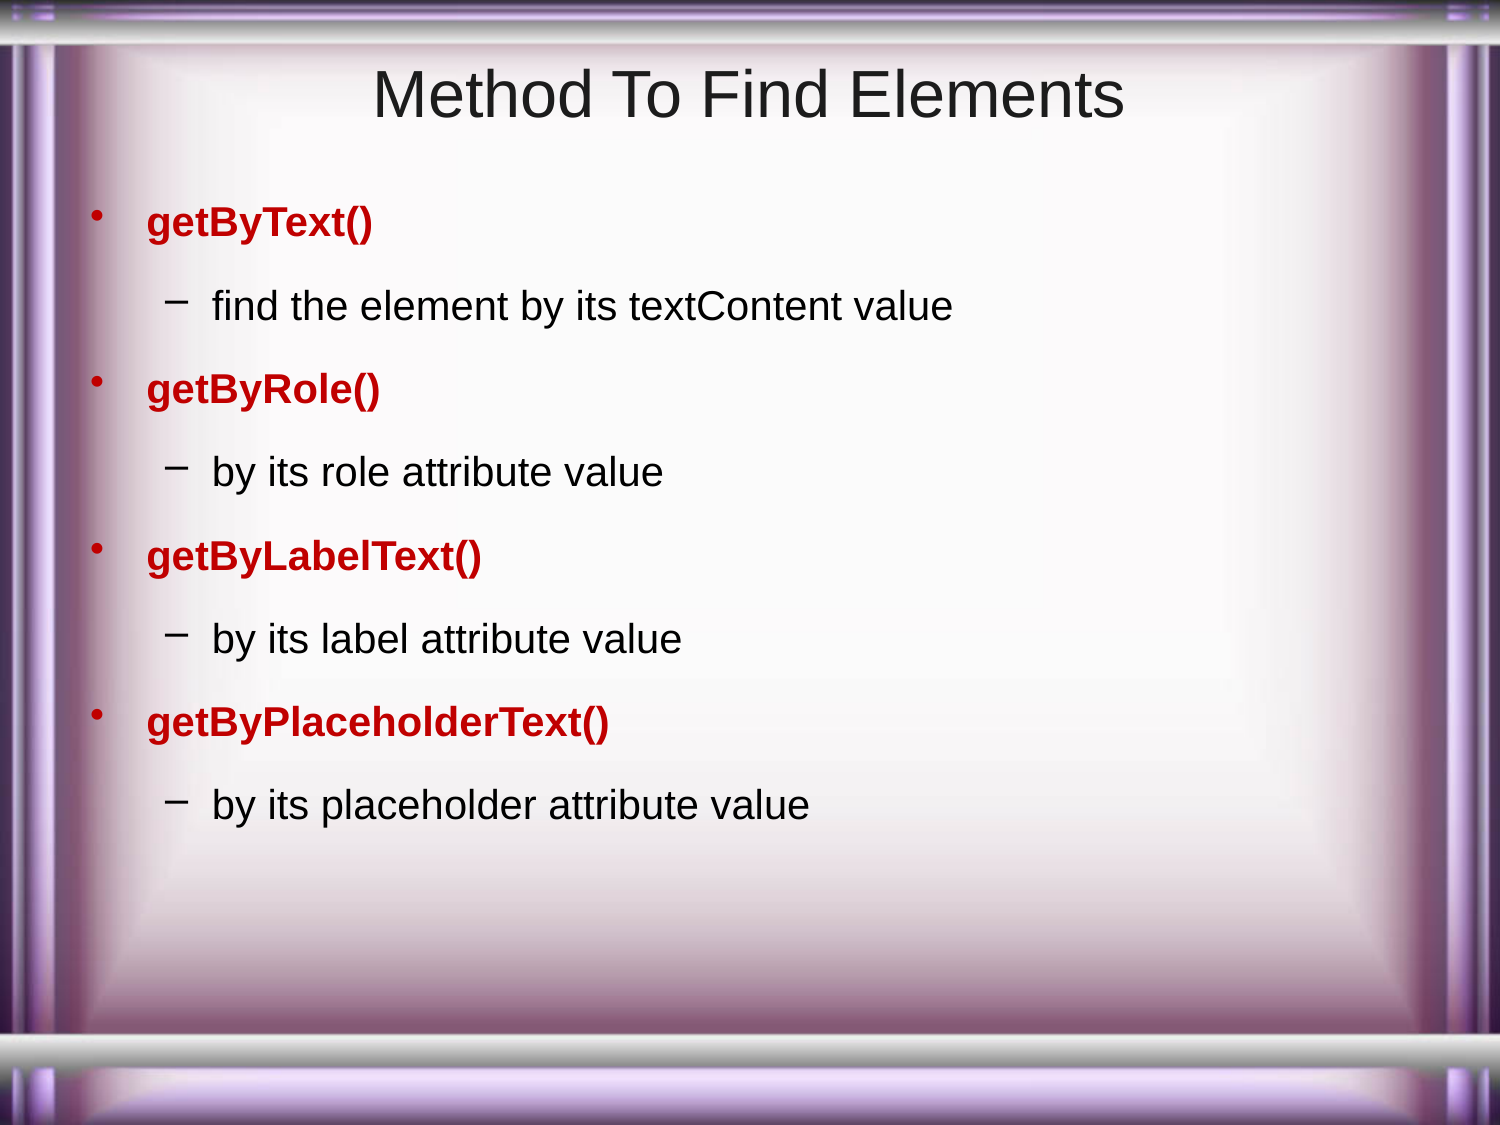

# Method To Find Elements
getByText()
find the element by its textContent value
getByRole()
by its role attribute value
getByLabelText()
by its label attribute value
getByPlaceholderText()
by its placeholder attribute value